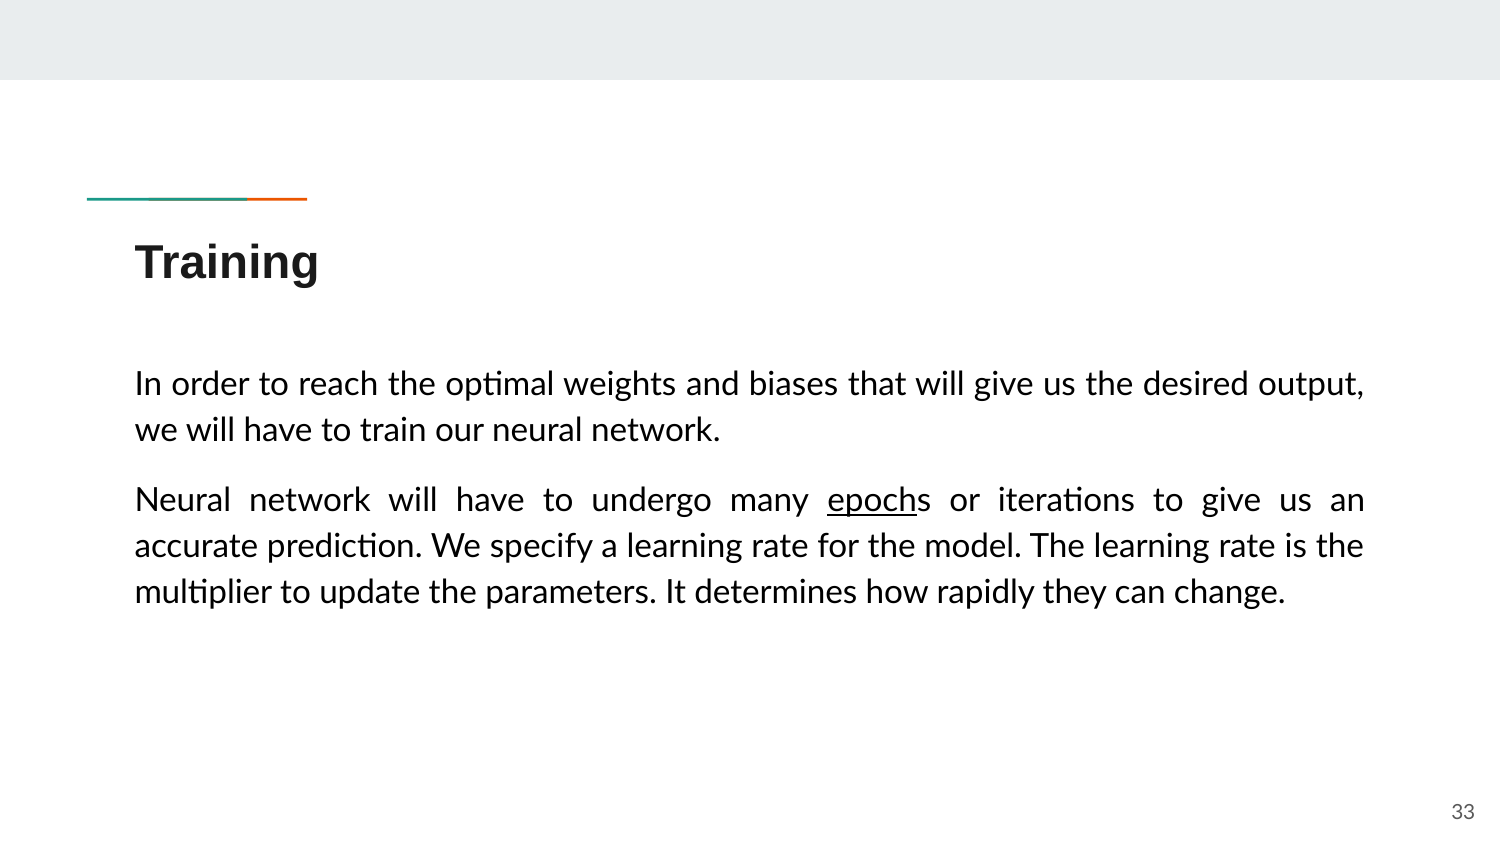

# Training
In order to reach the optimal weights and biases that will give us the desired output, we will have to train our neural network.
Neural network will have to undergo many epochs or iterations to give us an accurate prediction. We specify a learning rate for the model. The learning rate is the multiplier to update the parameters. It determines how rapidly they can change.

33